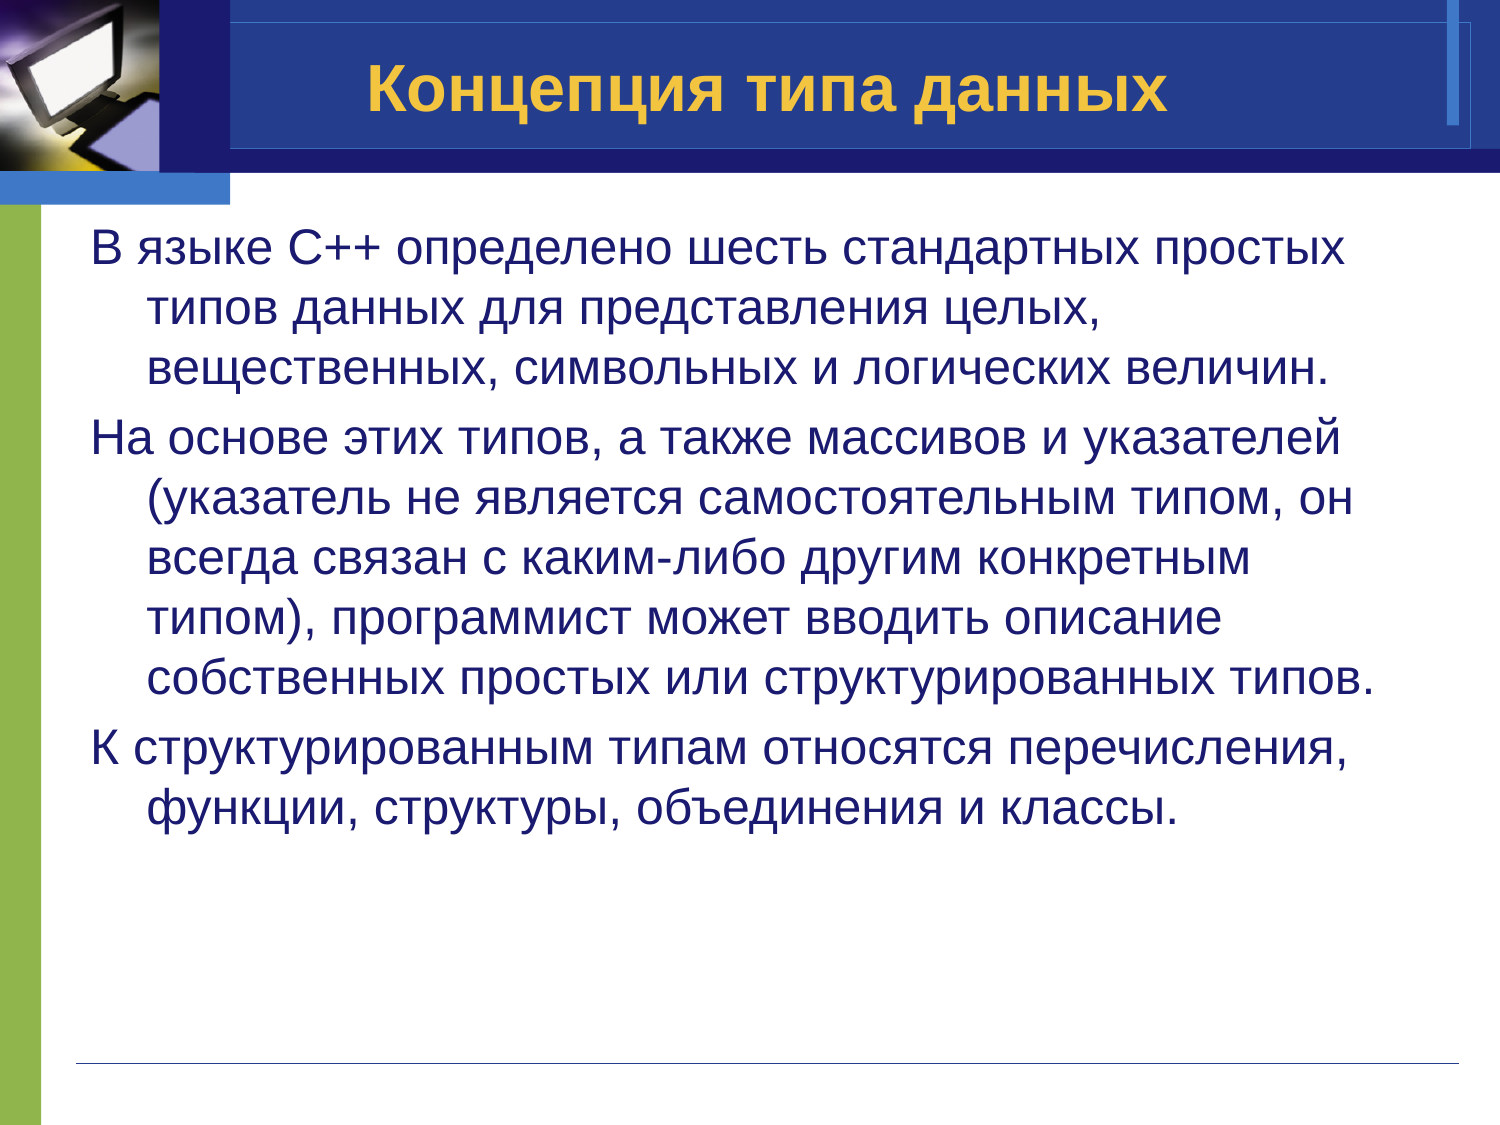

# Концепция типа данных
В языке С++ определено шесть стандартных простых типов данных для представления целых, вещественных, символьных и логических величин.
На основе этих типов, а также массивов и указателей (указатель не является самостоятельным типом, он всегда связан с каким-либо другим конкретным типом), программист может вводить описание собственных простых или структурированных типов.
К структурированным типам относятся перечисления, функции, структуры, объединения и классы.